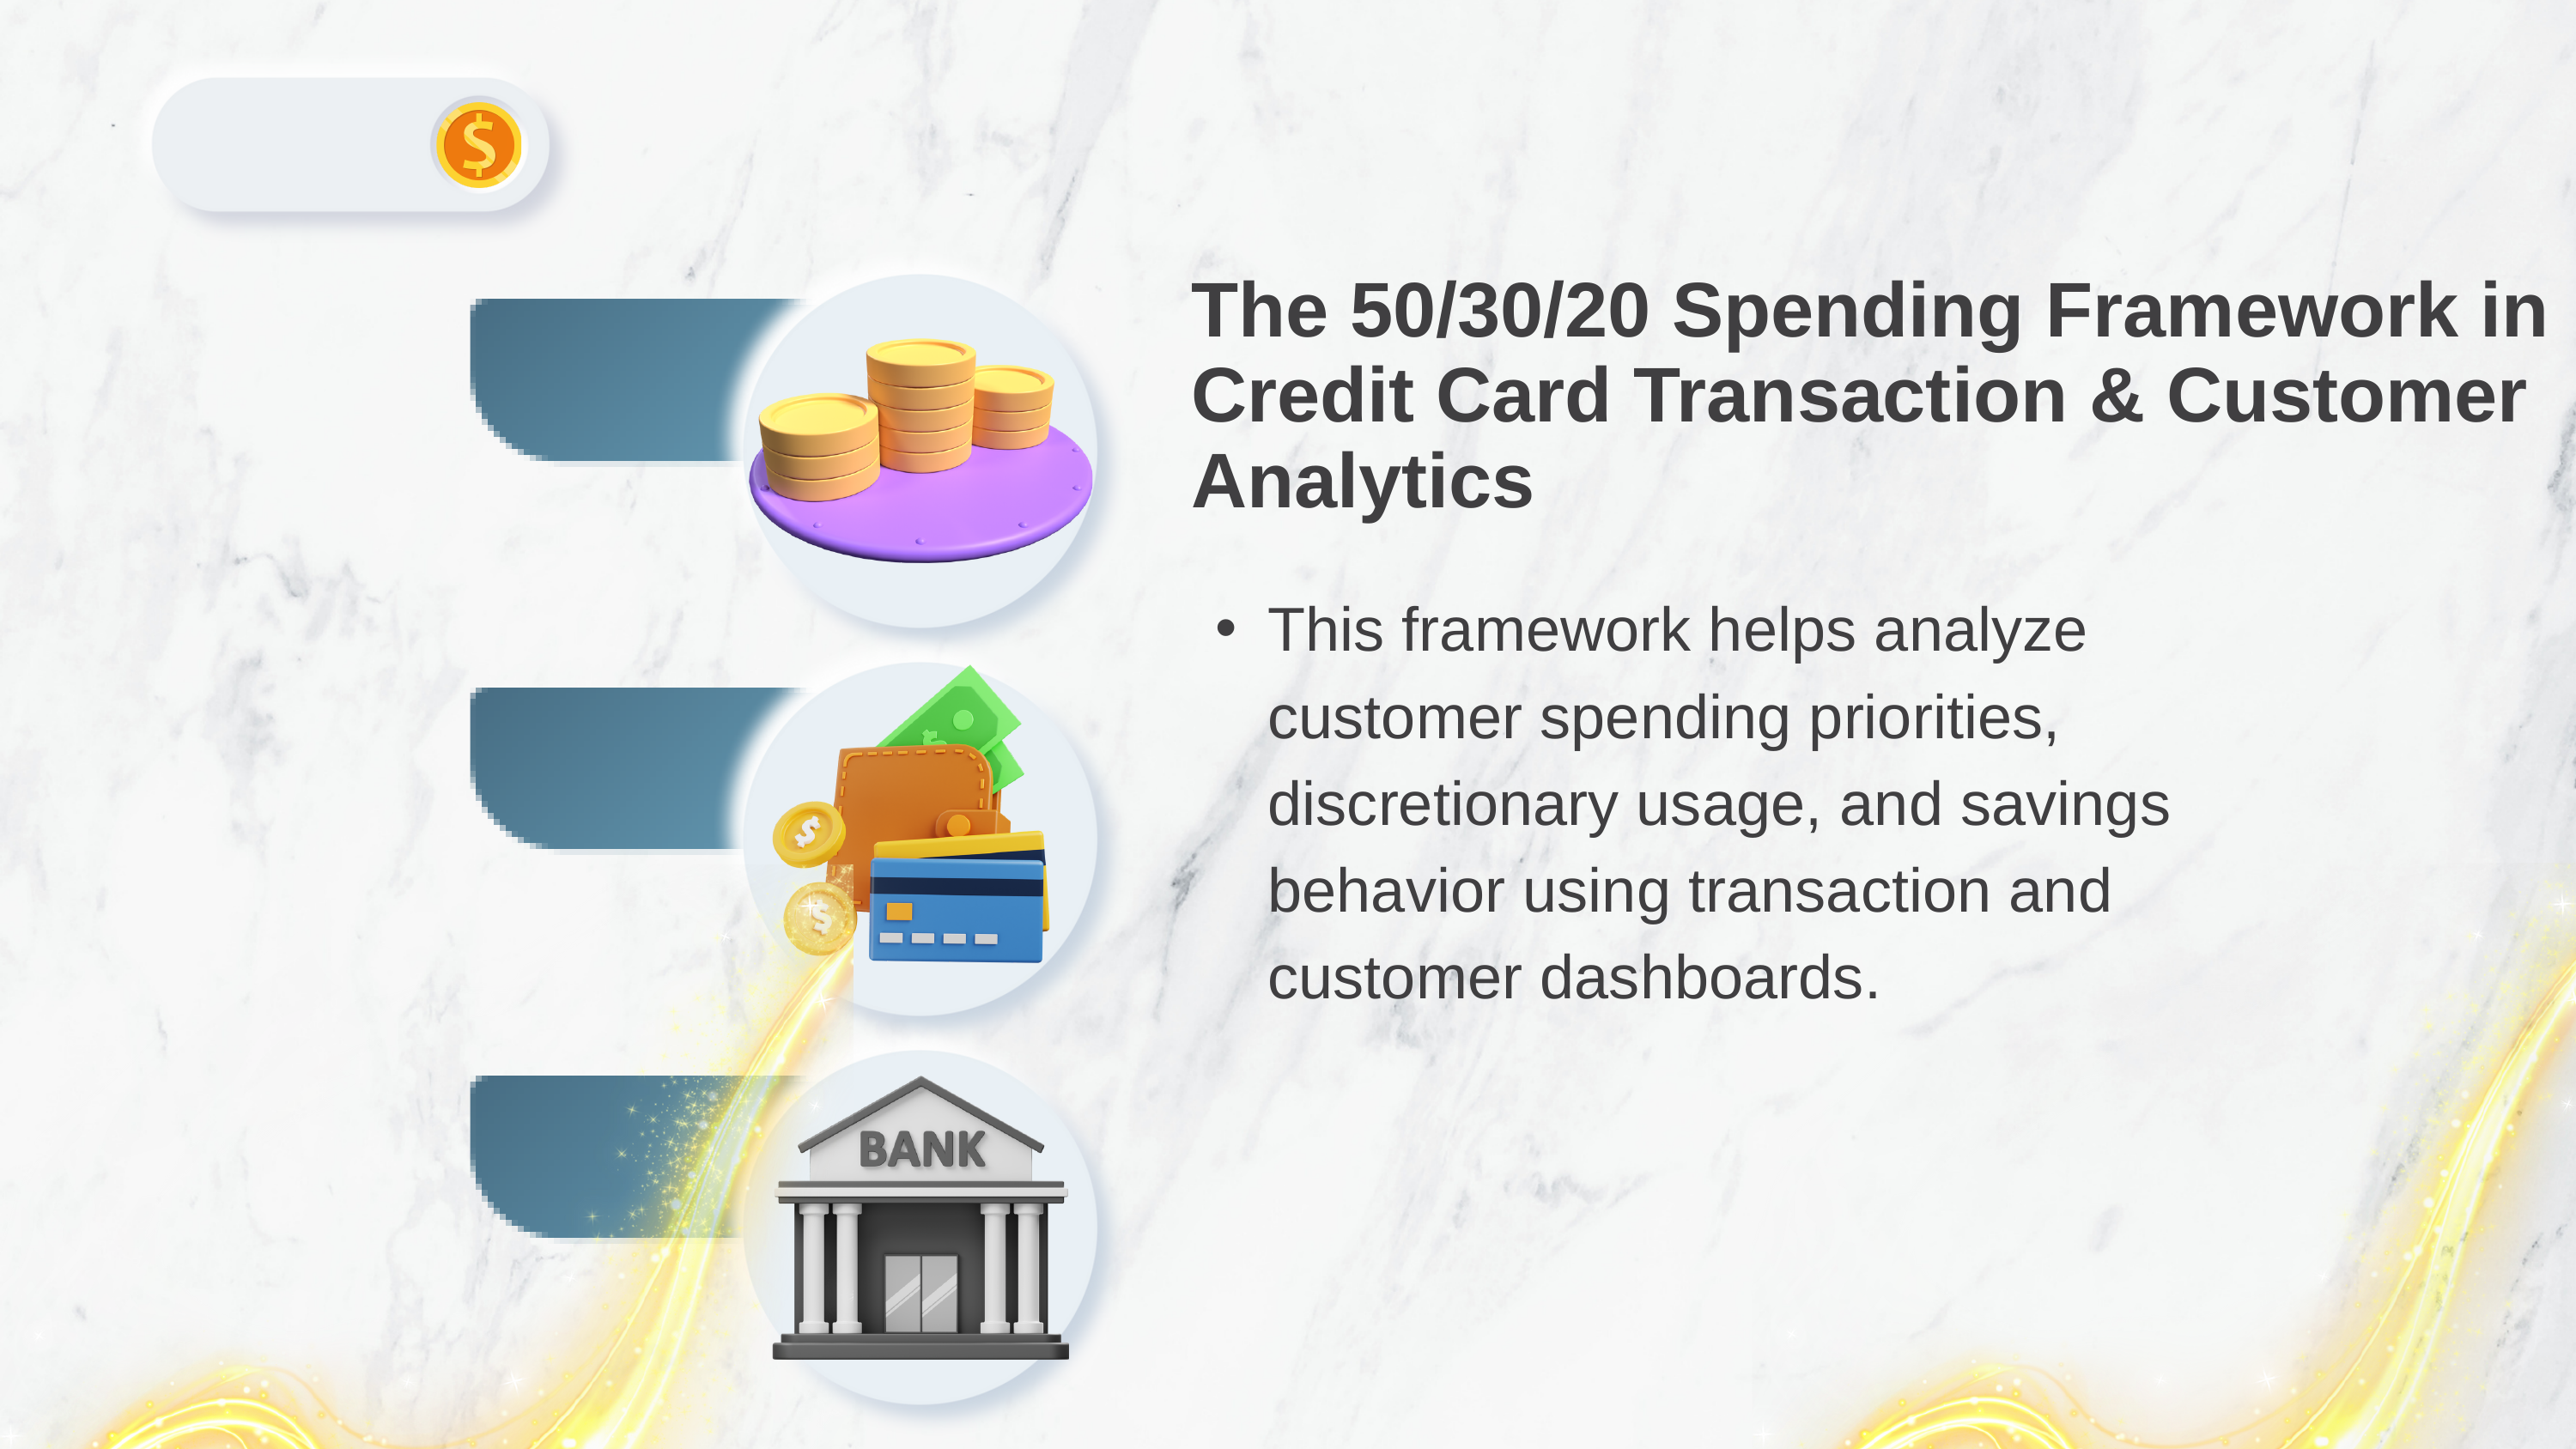

The 50/30/20 Spending Framework in Credit Card Transaction & Customer Analytics

This framework helps analyze customer spending priorities, discretionary usage, and savings behavior using transaction and customer dashboards.